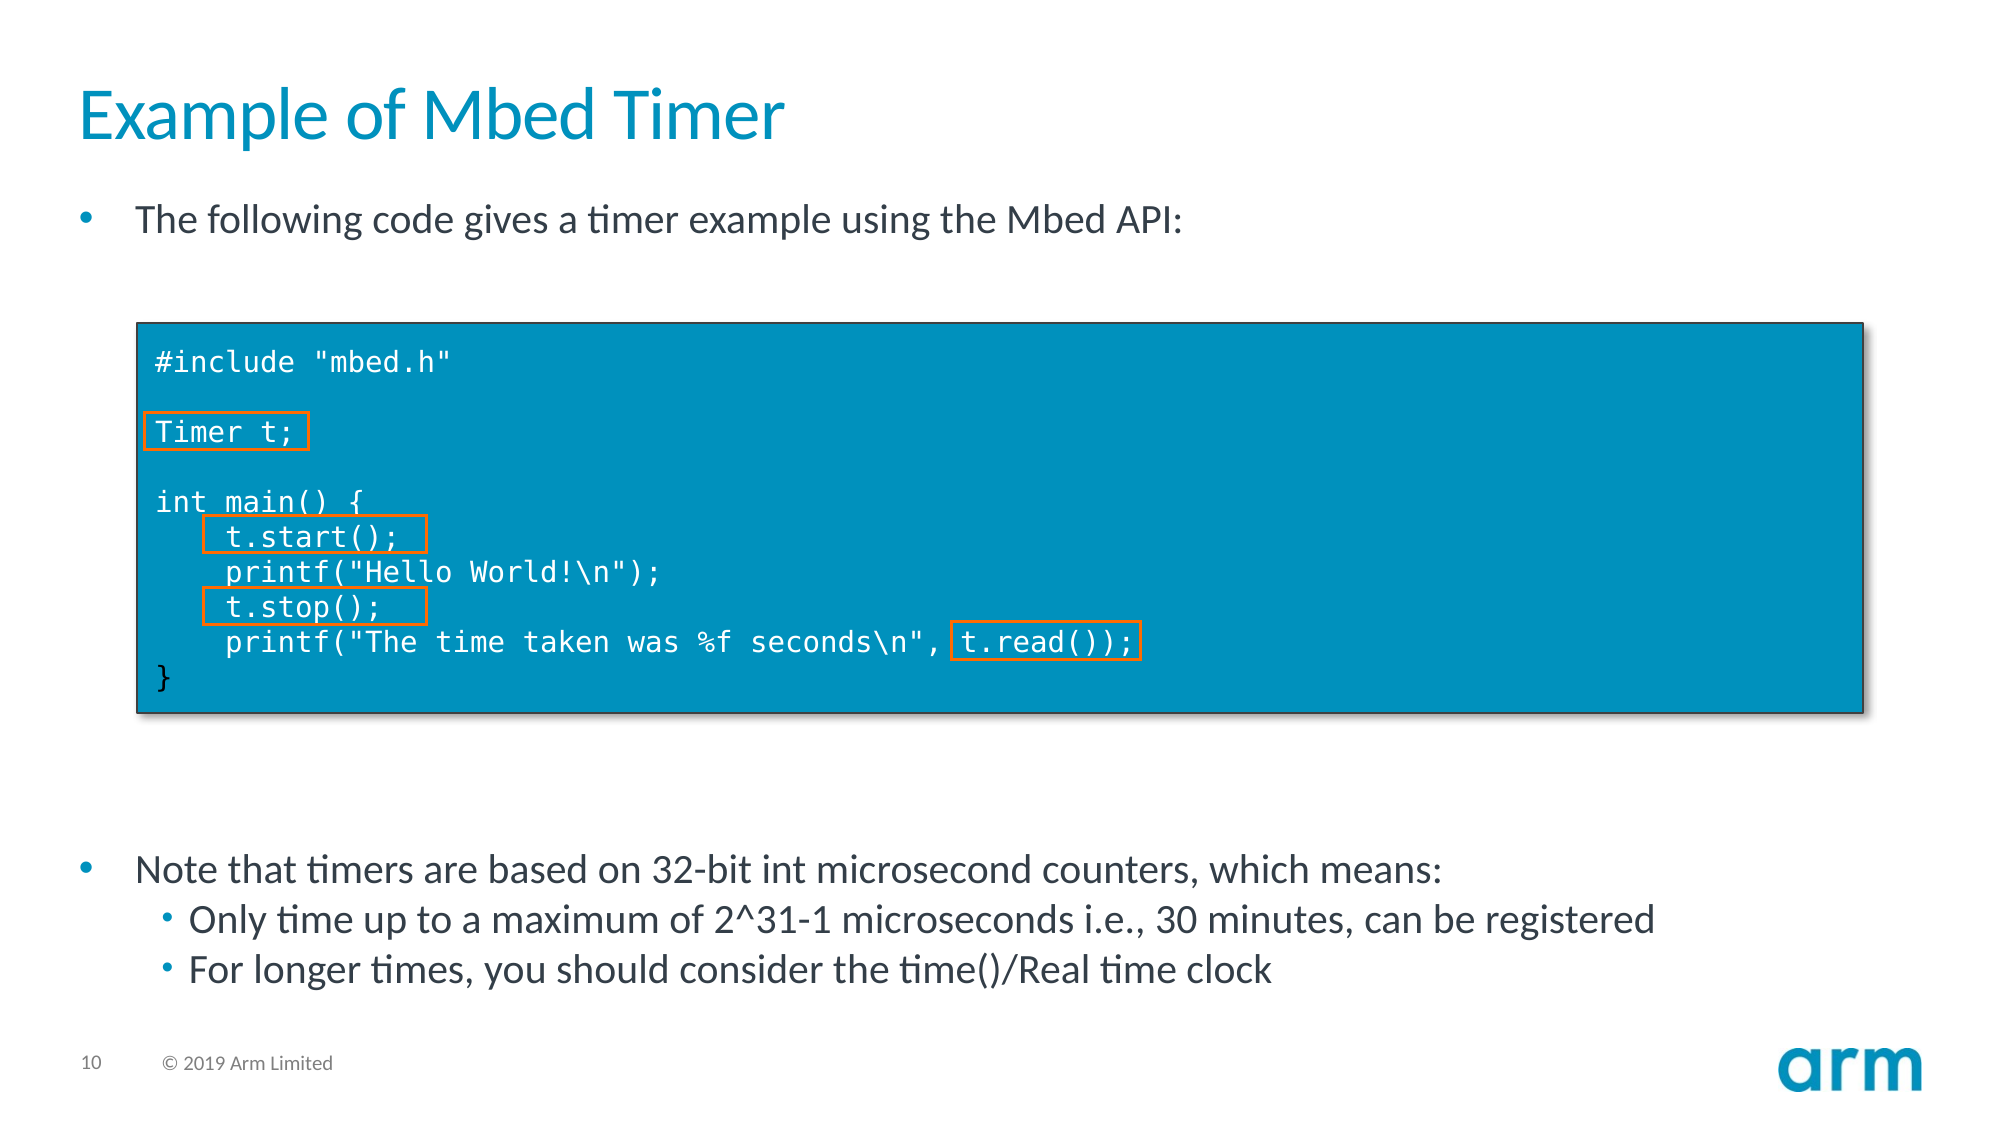

# Example of Mbed Timer
The following code gives a timer example using the Mbed API:

Note that timers are based on 32-bit int microsecond counters, which means:
Only time up to a maximum of 2^31-1 microseconds i.e., 30 minutes, can be registered
For longer times, you should consider the time()/Real time clock

#include "mbed.h"

Timer t;

int main() {
    t.start();
    printf("Hello World!\n");
    t.stop();
    printf("The time taken was %f seconds\n", t.read());
}